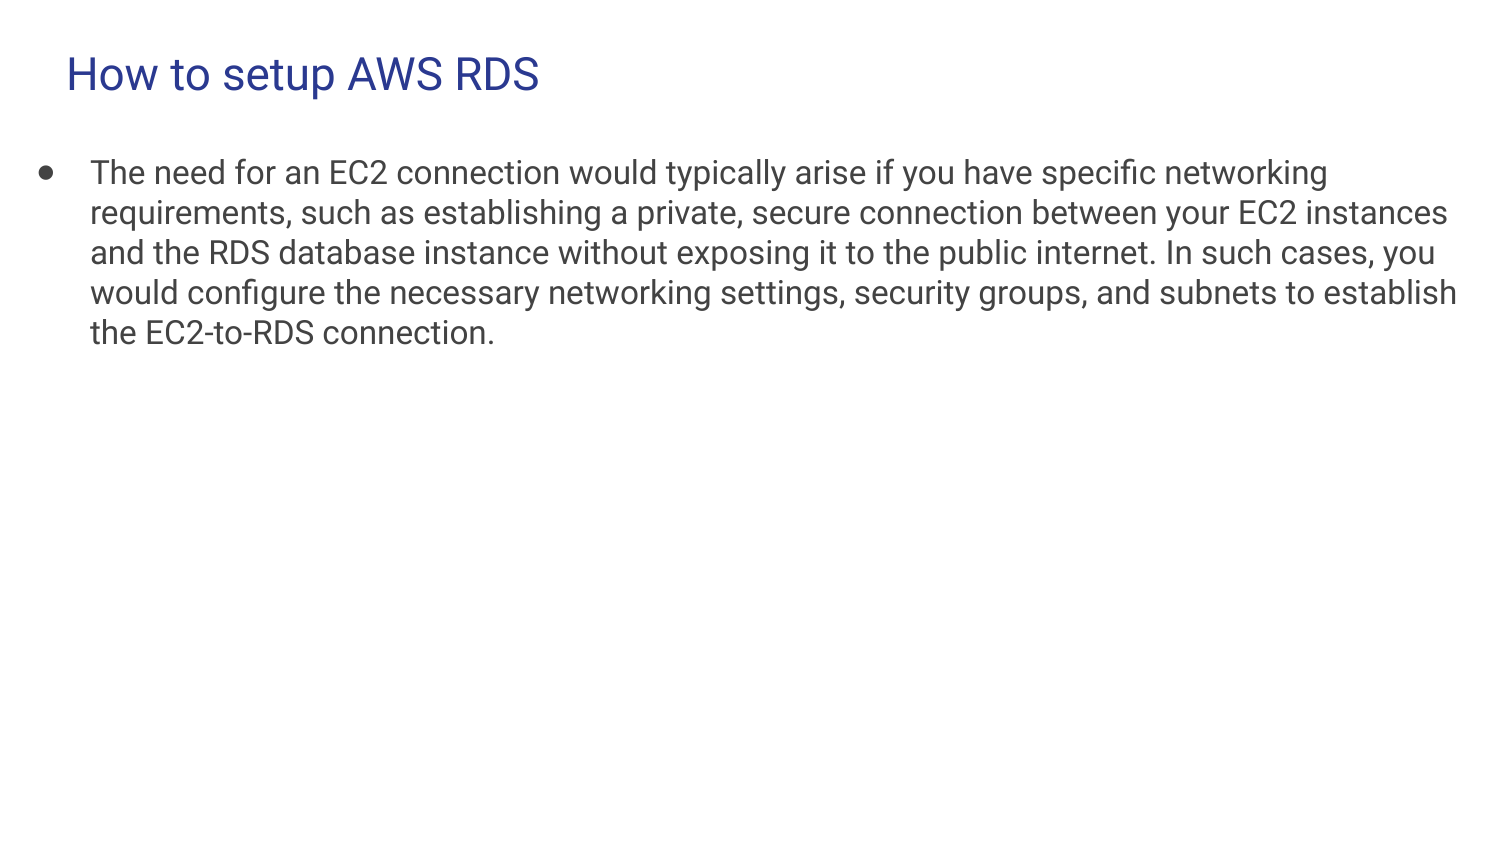

# How to setup AWS RDS
The need for an EC2 connection would typically arise if you have specific networking requirements, such as establishing a private, secure connection between your EC2 instances and the RDS database instance without exposing it to the public internet. In such cases, you would configure the necessary networking settings, security groups, and subnets to establish the EC2-to-RDS connection.